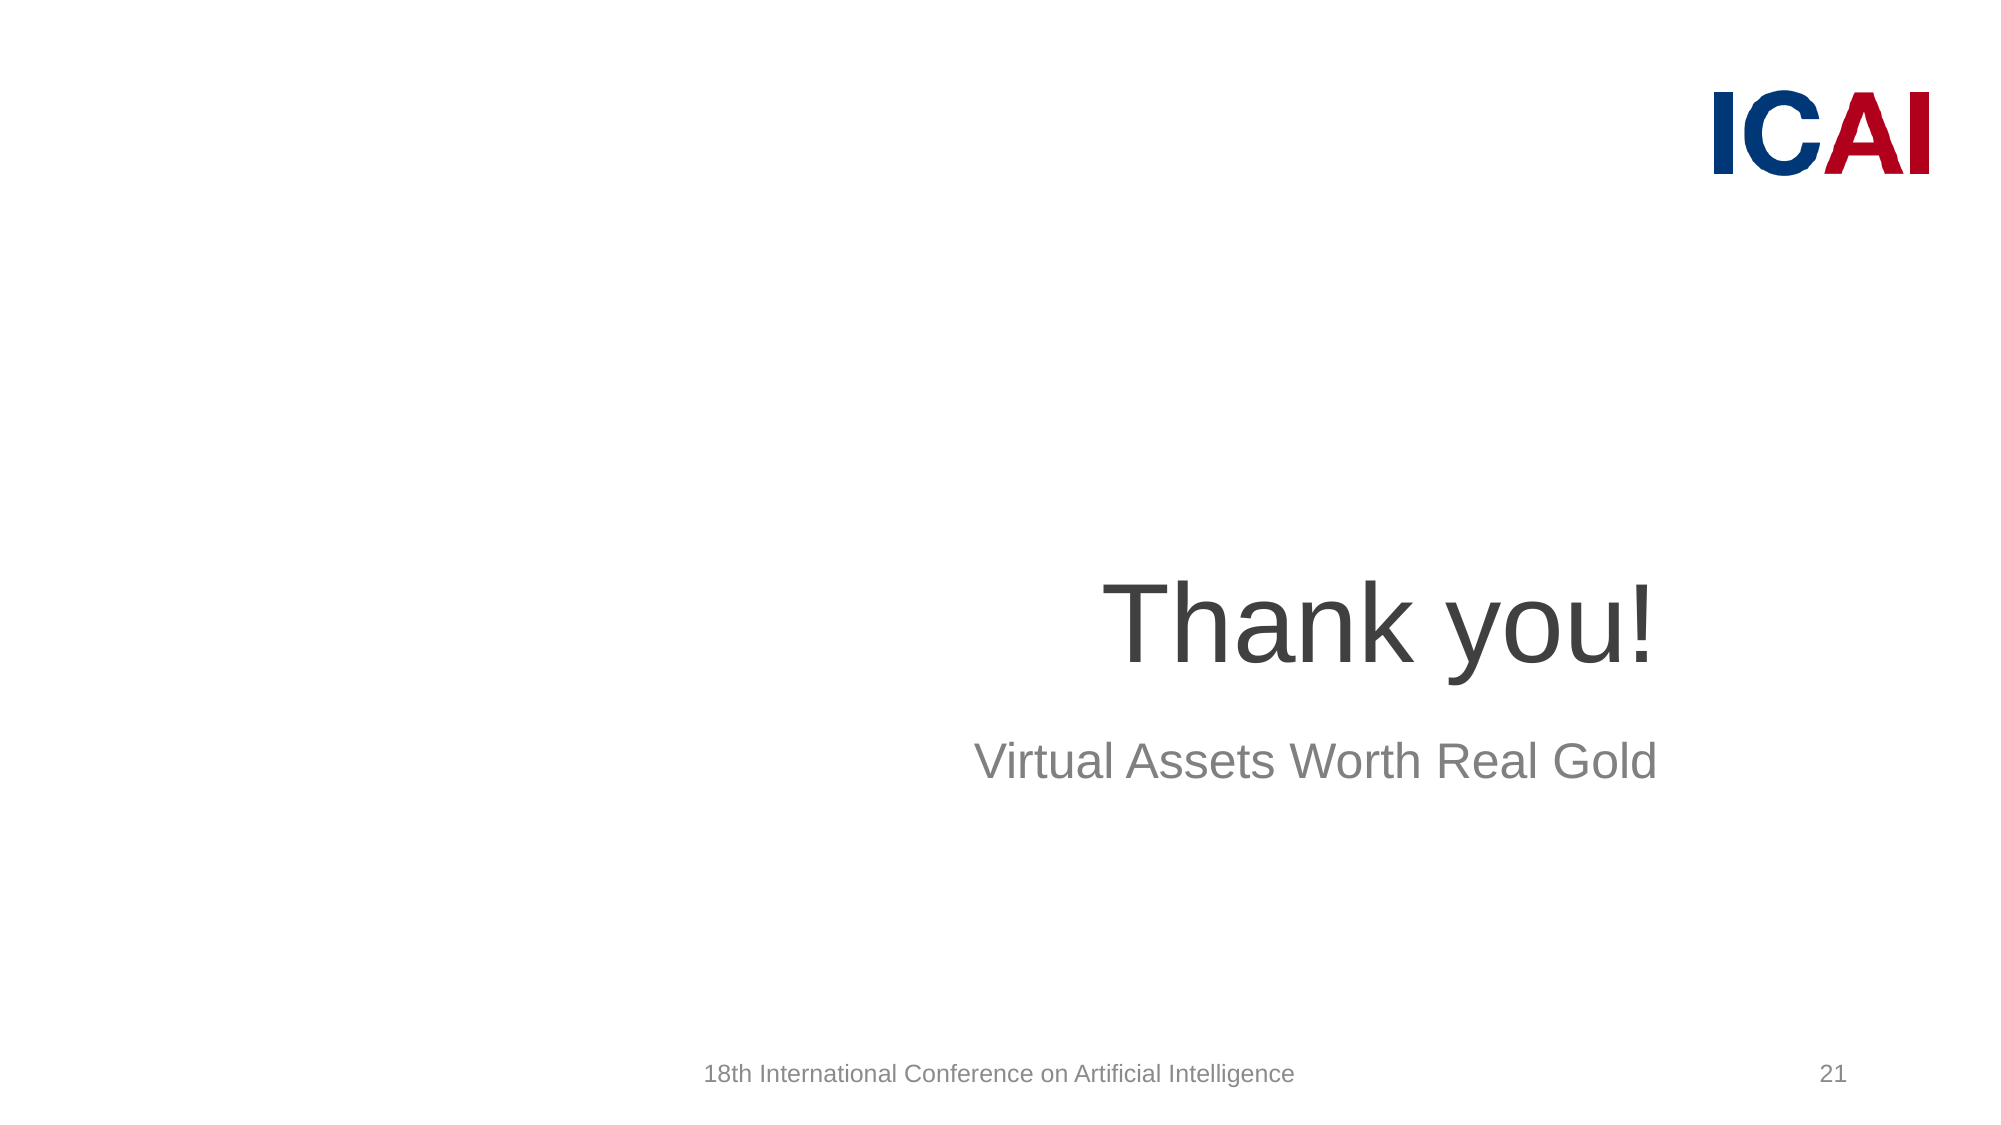

# Thank you!
Virtual Assets Worth Real Gold
18th International Conference on Artificial Intelligence
21